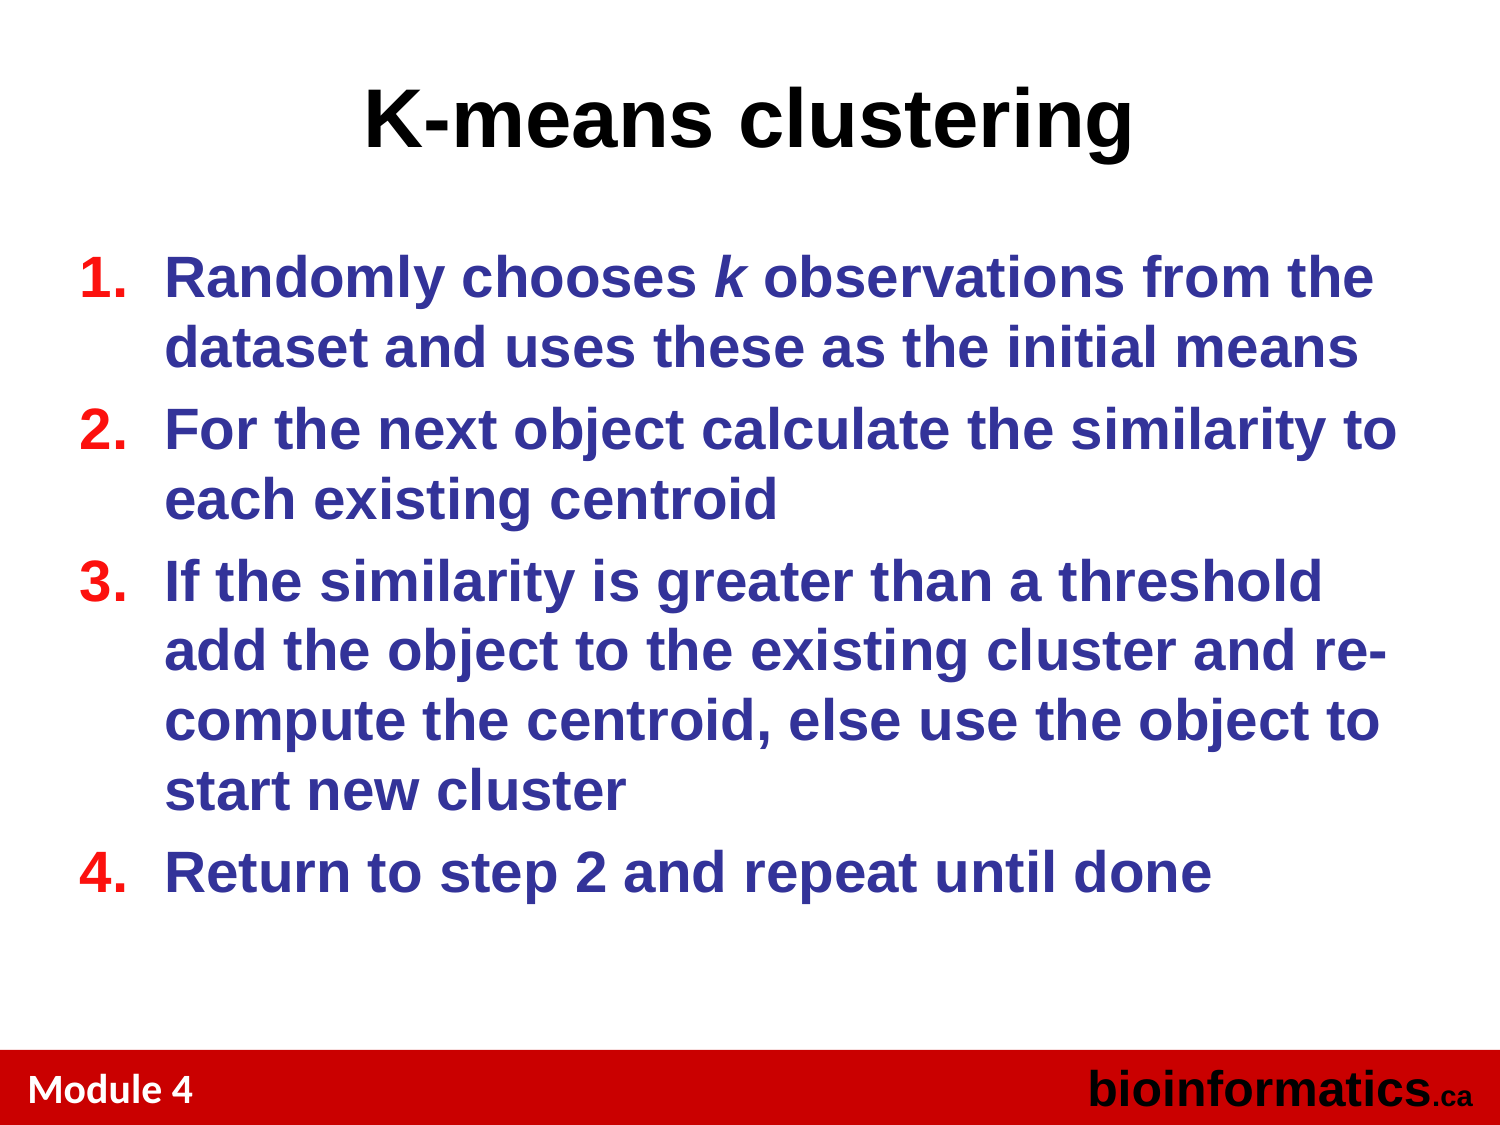

# K-means clustering
Randomly chooses k observations from the dataset and uses these as the initial means
For the next object calculate the similarity to each existing centroid
If the similarity is greater than a threshold add the object to the existing cluster and re-compute the centroid, else use the object to start new cluster
Return to step 2 and repeat until done